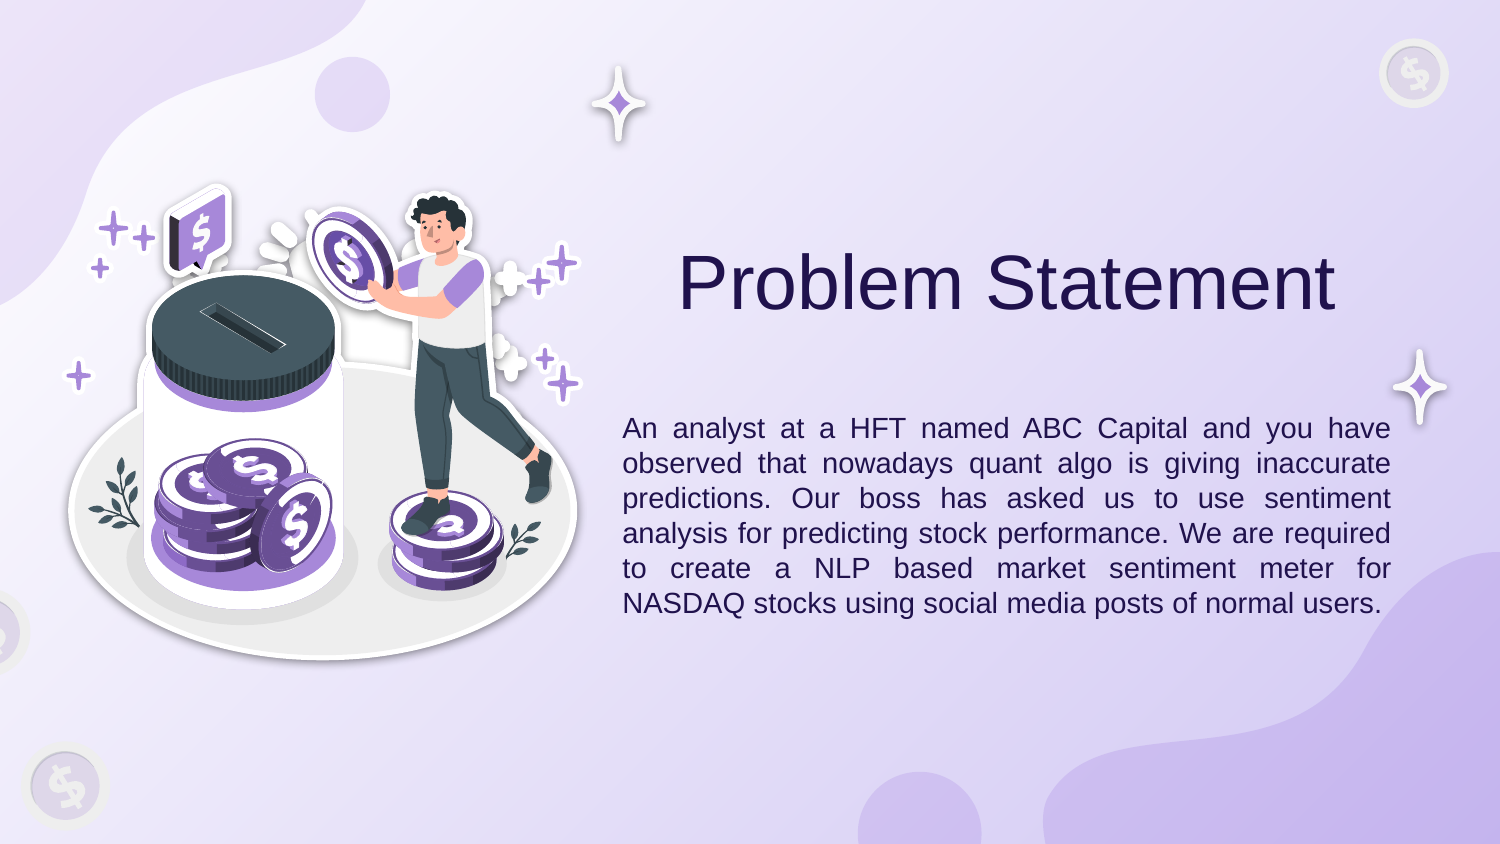

# Problem Statement

An analyst at a HFT named ABC Capital and you have observed that nowadays quant algo is giving inaccurate predictions. Our boss has asked us to use sentiment analysis for predicting stock performance. We are required to create a NLP based market sentiment meter for NASDAQ stocks using social media posts of normal users.